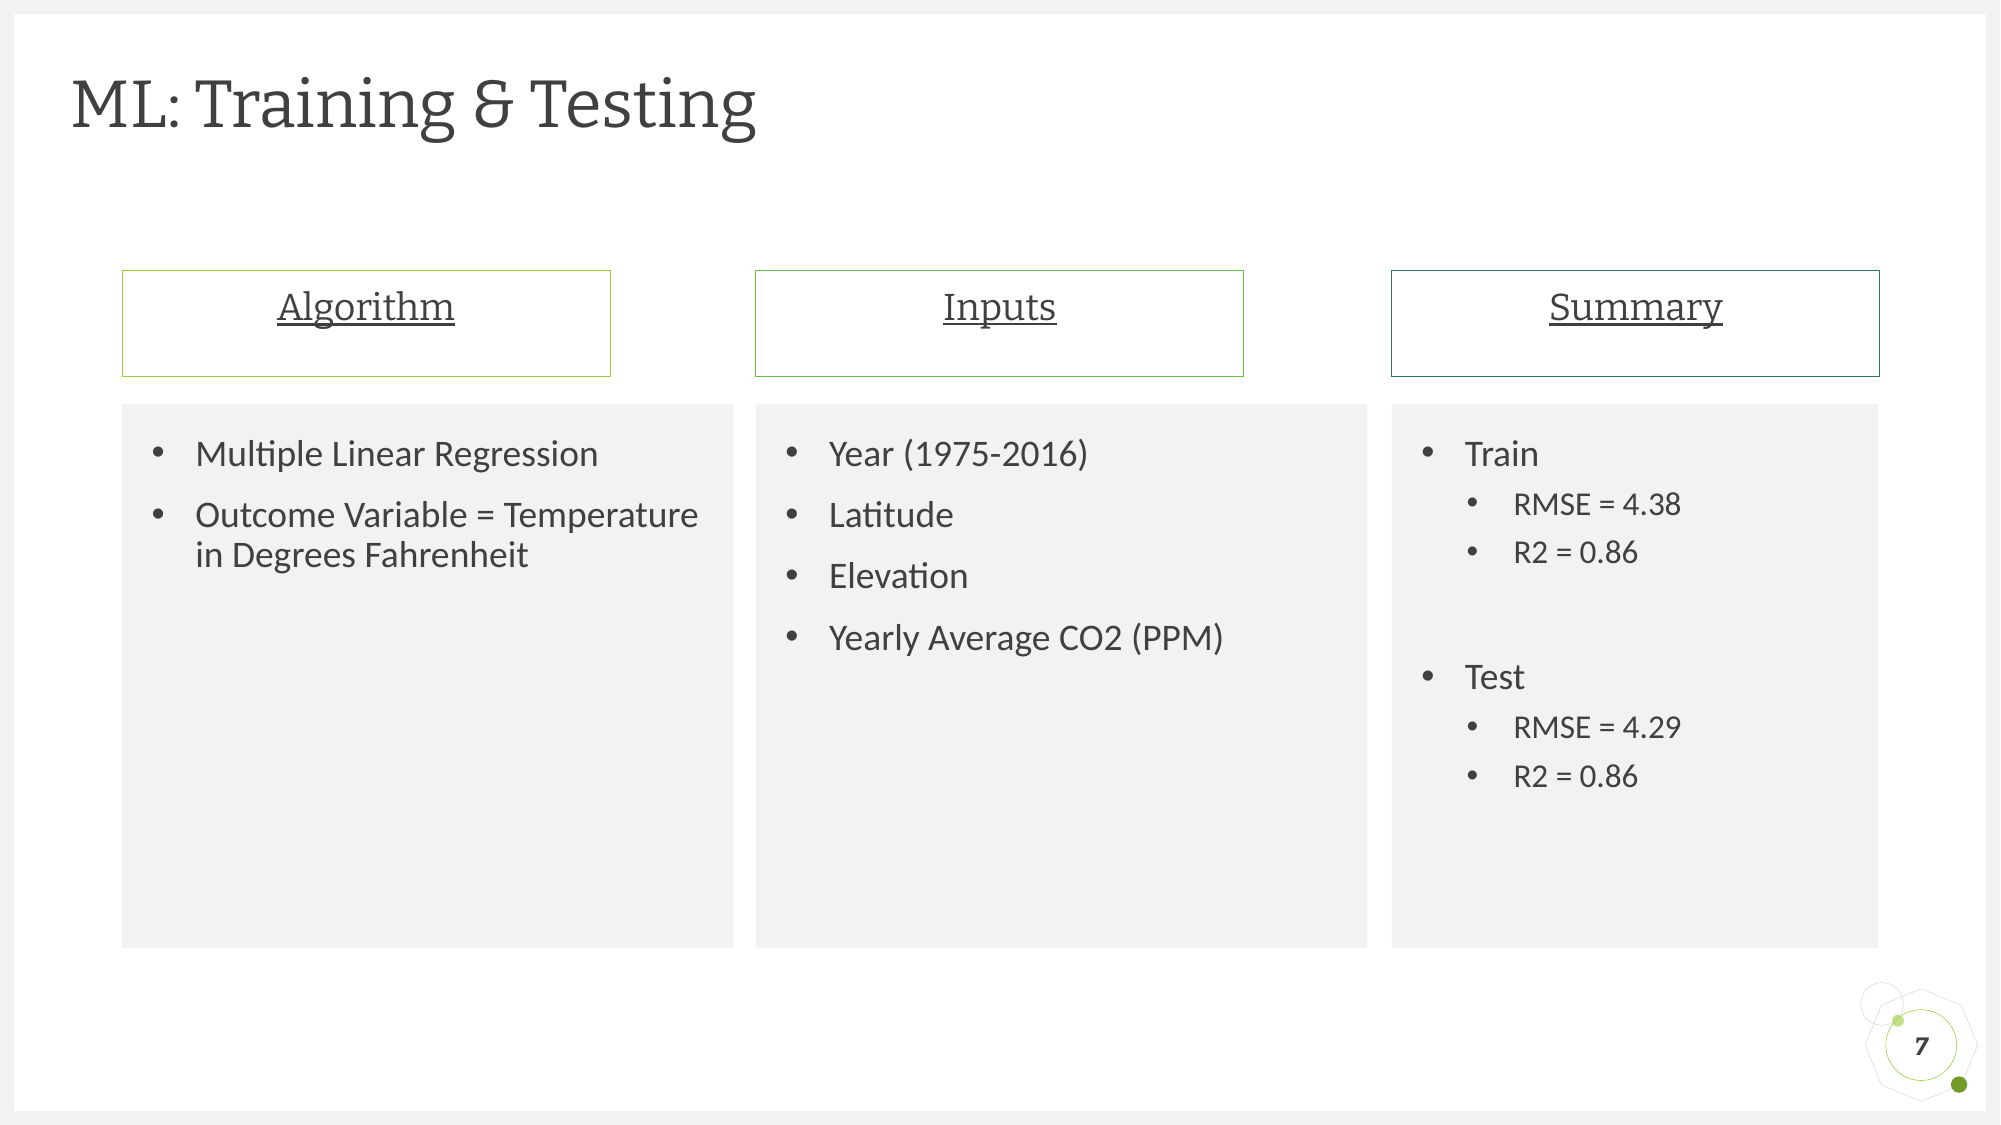

# ML: Training & Testing
Inputs
Algorithm
Summary

Year (1975-2016)
Latitude
Elevation
Yearly Average CO2 (PPM)
Train
RMSE = 4.38
R2 = 0.86

Test
RMSE = 4.29
R2 = 0.86
Multiple Linear Regression
Outcome Variable = Temperature in Degrees Fahrenheit

7